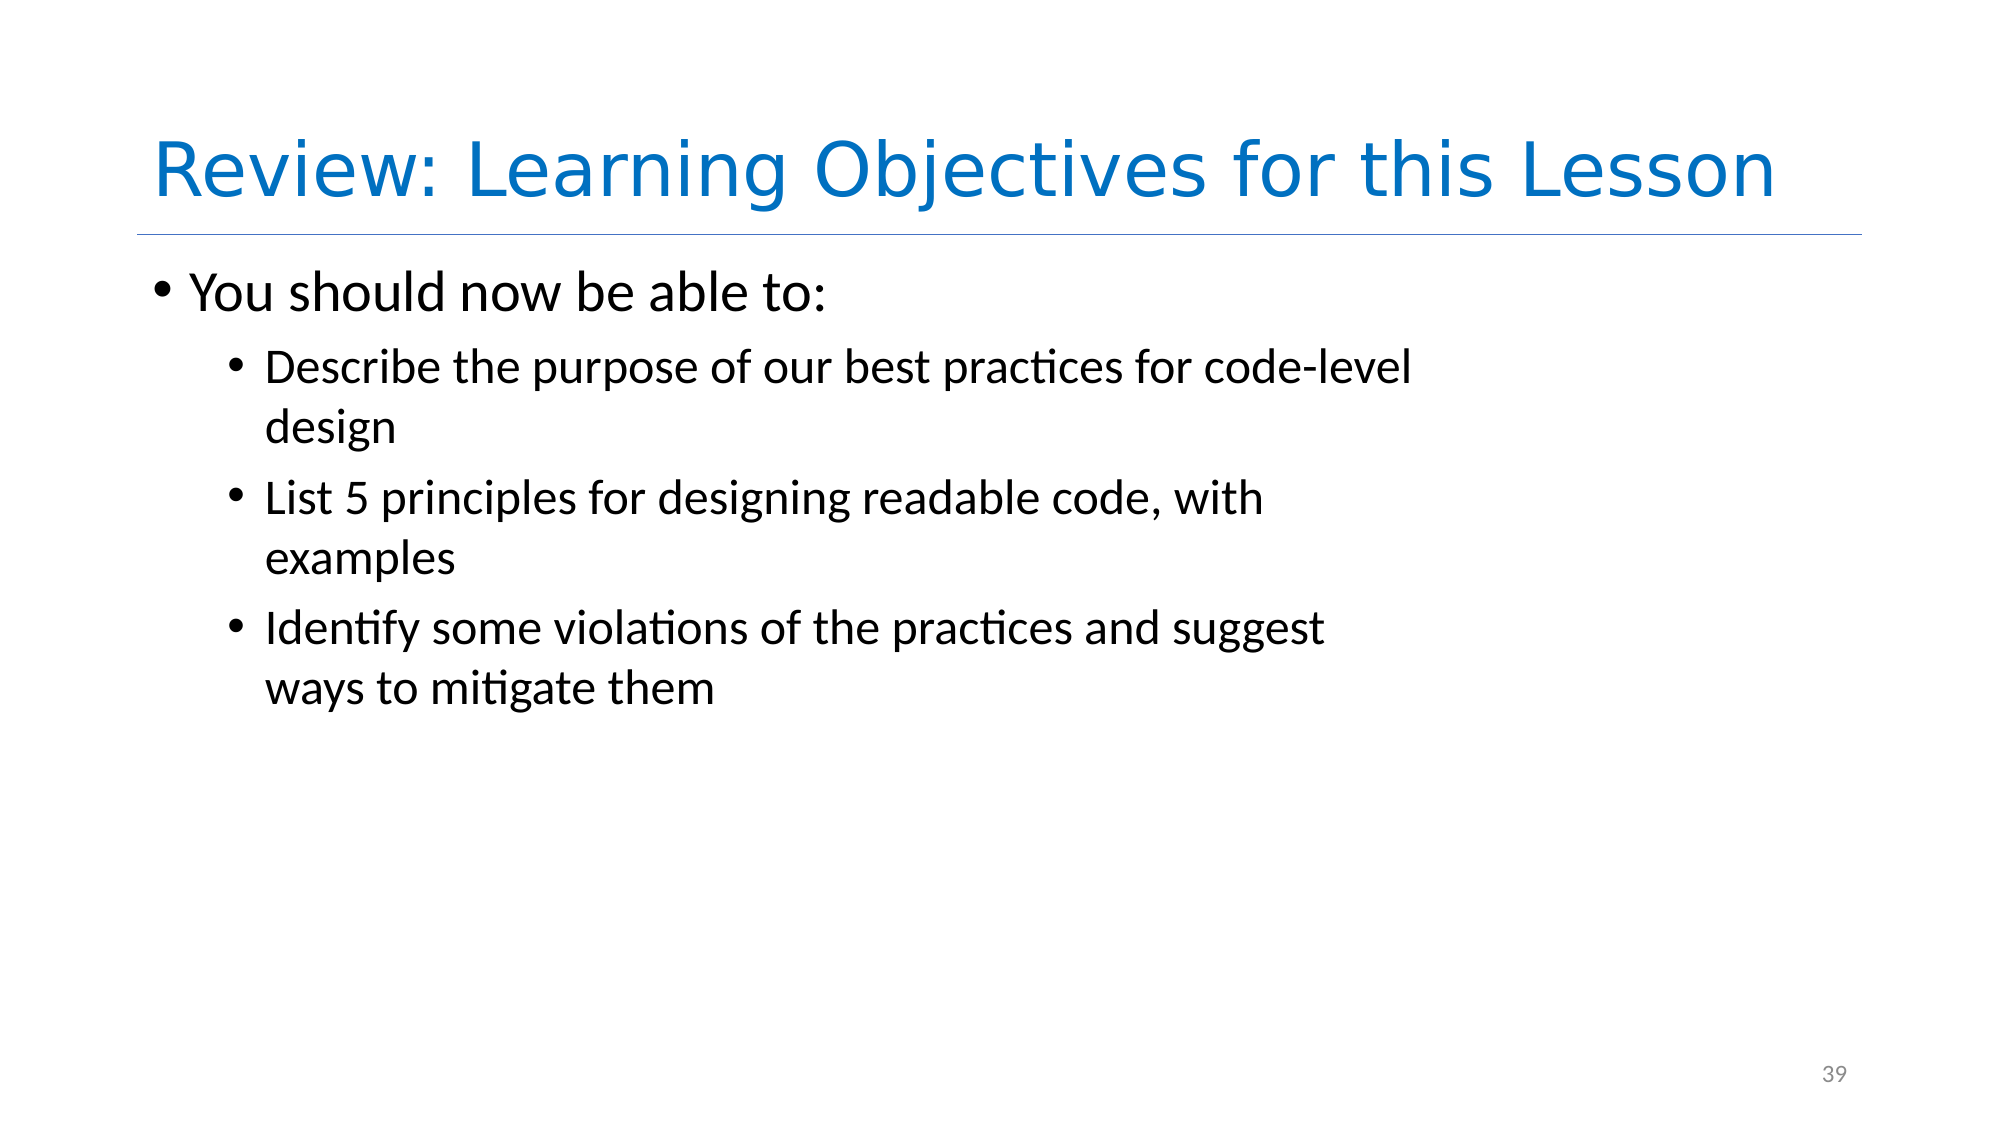

# Review: Learning Objectives for this Lesson
You should now be able to:
Describe the purpose of our best practices for code-level design
List 5 principles for designing readable code, with examples
Identify some violations of the practices and suggest ways to mitigate them
39